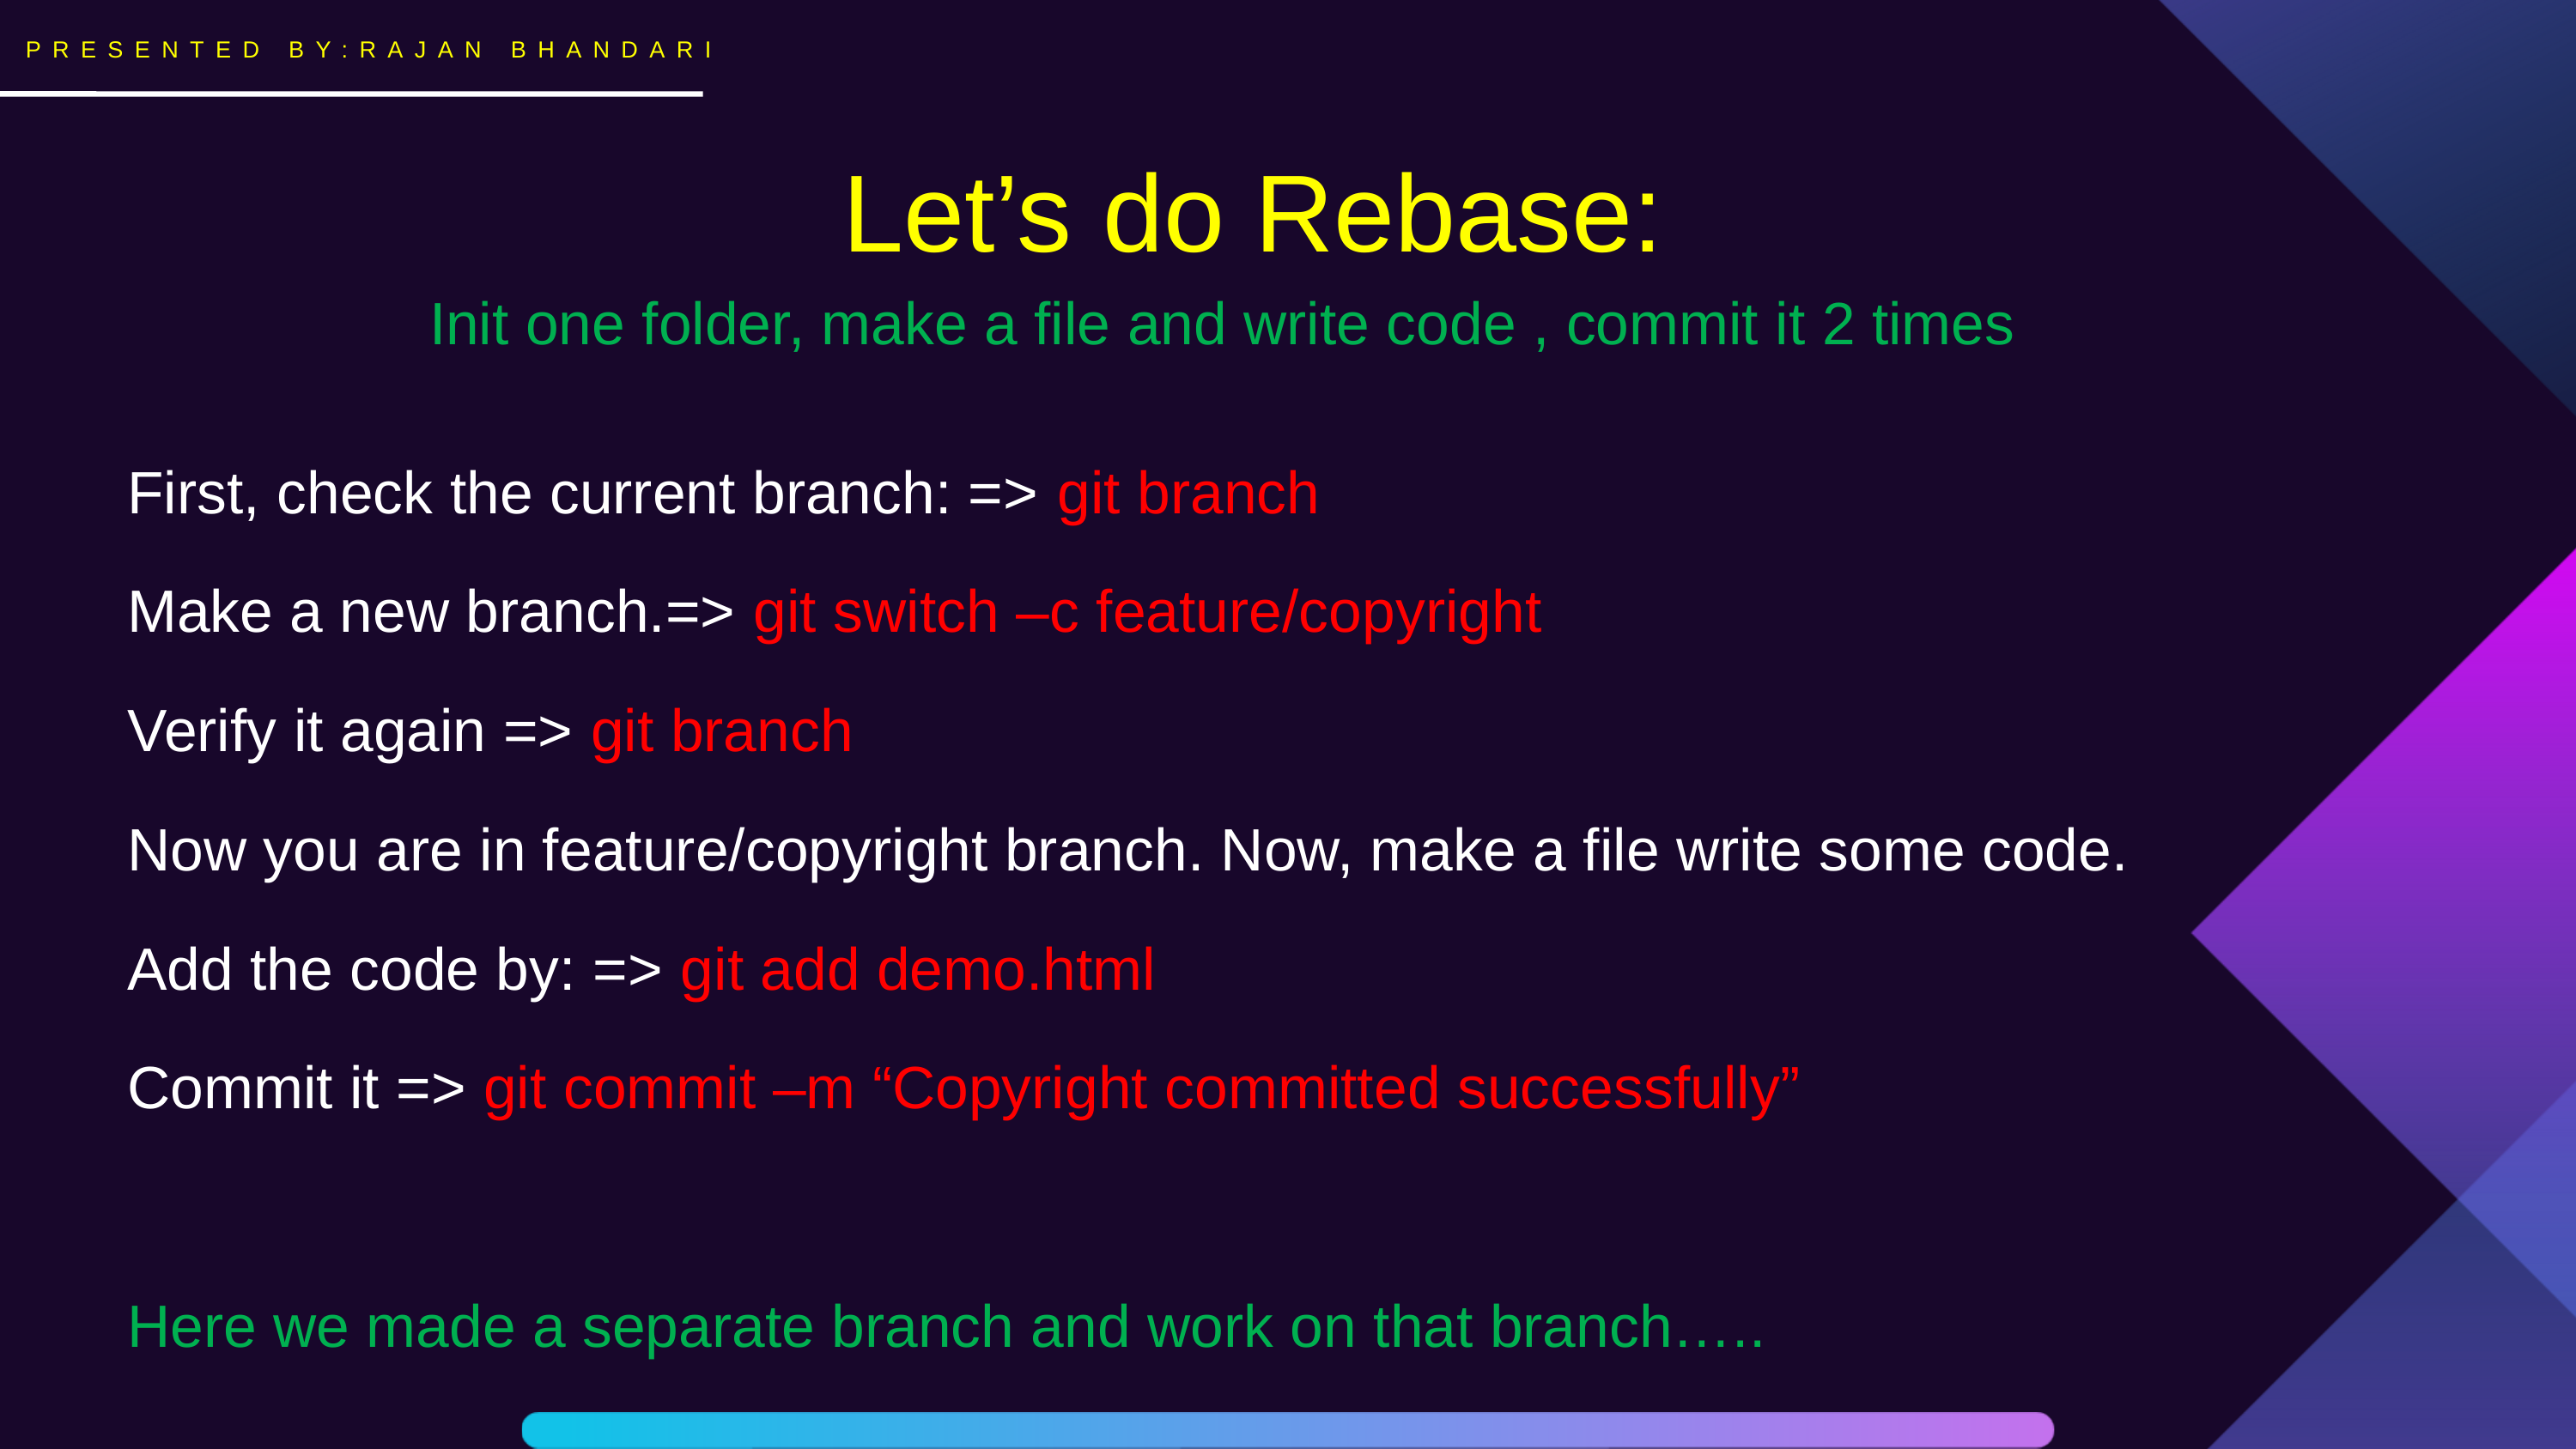

PRESENTED BY:RAJAN BHANDARI

Let’s do Rebase:
Init one folder, make a file and write code , commit it 2 times
First, check the current branch: => git branch
Make a new branch.=> git switch –c feature/copyright
Verify it again => git branch
Now you are in feature/copyright branch. Now, make a file write some code.
Add the code by: => git add demo.html
Commit it => git commit –m “Copyright committed successfully”

Here we made a separate branch and work on that branch…..